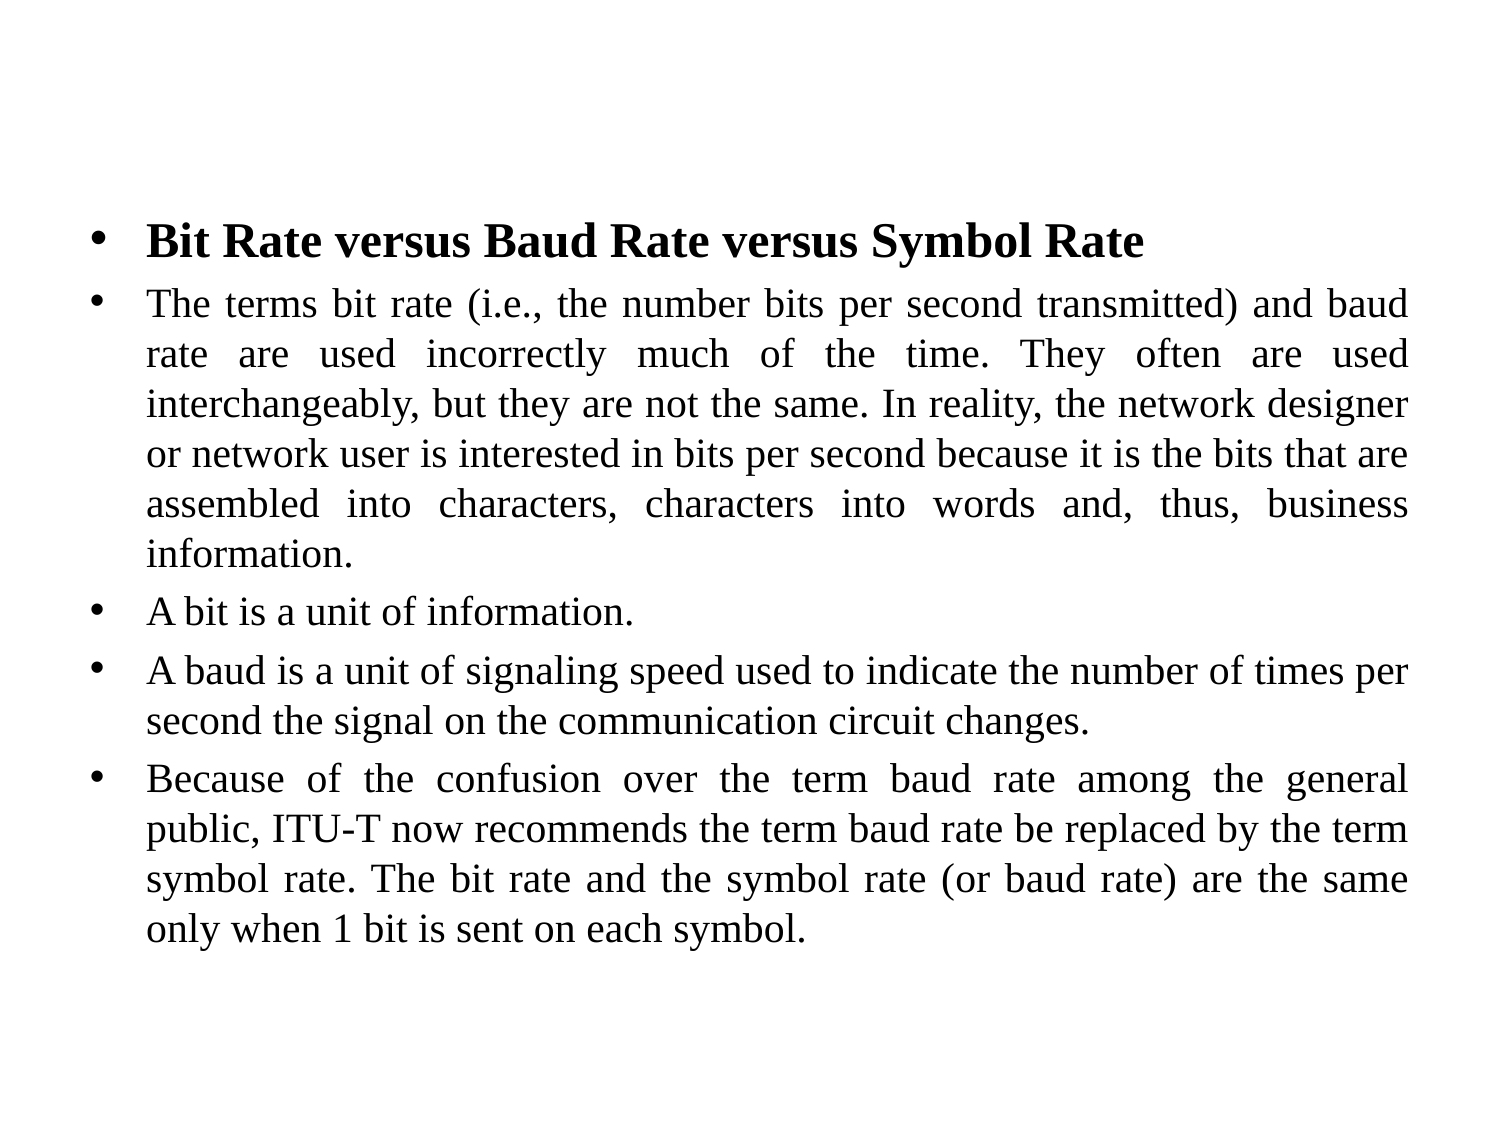

#
Bit Rate versus Baud Rate versus Symbol Rate
The terms bit rate (i.e., the number bits per second transmitted) and baud rate are used incorrectly much of the time. They often are used interchangeably, but they are not the same. In reality, the network designer or network user is interested in bits per second because it is the bits that are assembled into characters, characters into words and, thus, business information.
A bit is a unit of information.
A baud is a unit of signaling speed used to indicate the number of times per second the signal on the communication circuit changes.
Because of the confusion over the term baud rate among the general public, ITU-T now recommends the term baud rate be replaced by the term symbol rate. The bit rate and the symbol rate (or baud rate) are the same only when 1 bit is sent on each symbol.